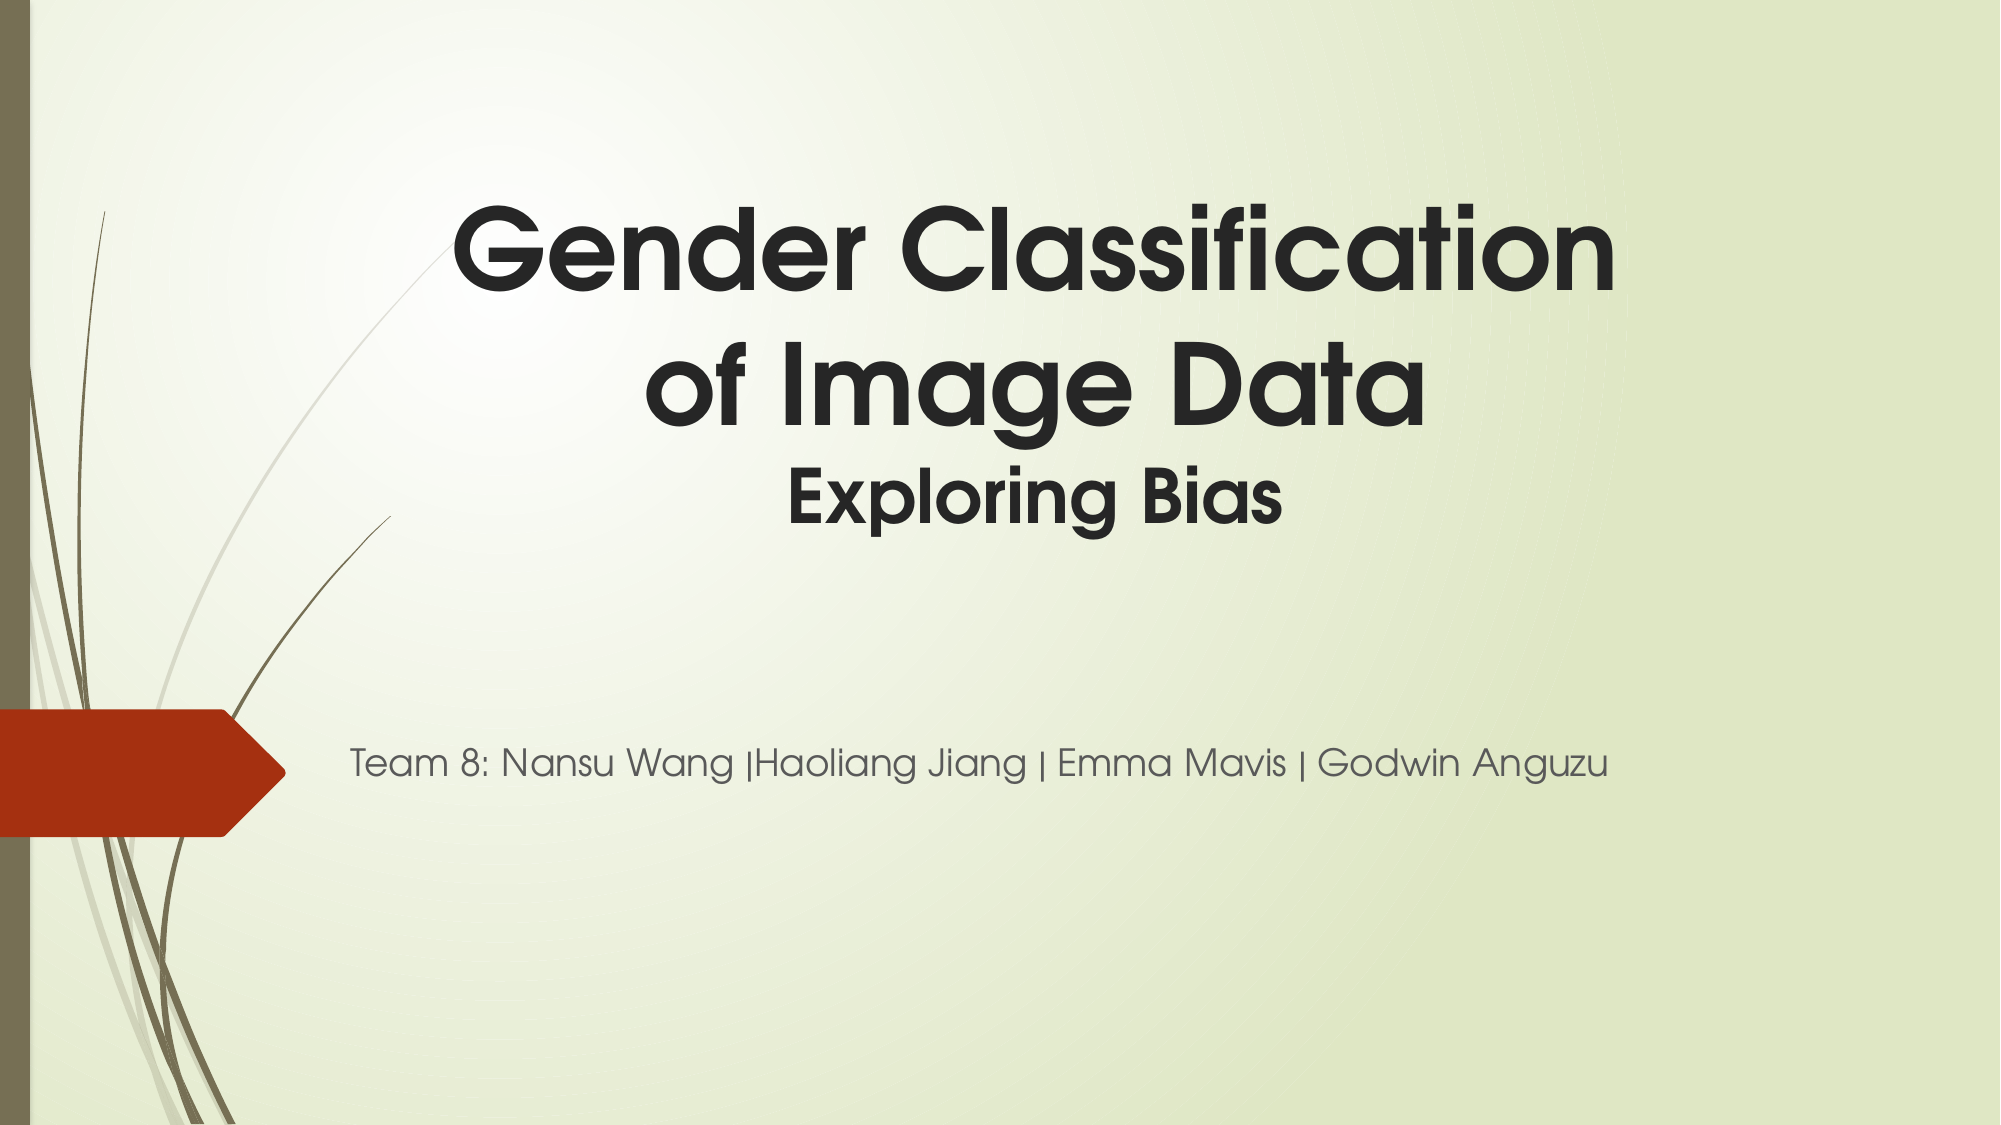

# Gender Classification of Image Data Exploring Bias
Team 8: Nansu Wang |Haoliang Jiang | Emma Mavis | Godwin Anguzu